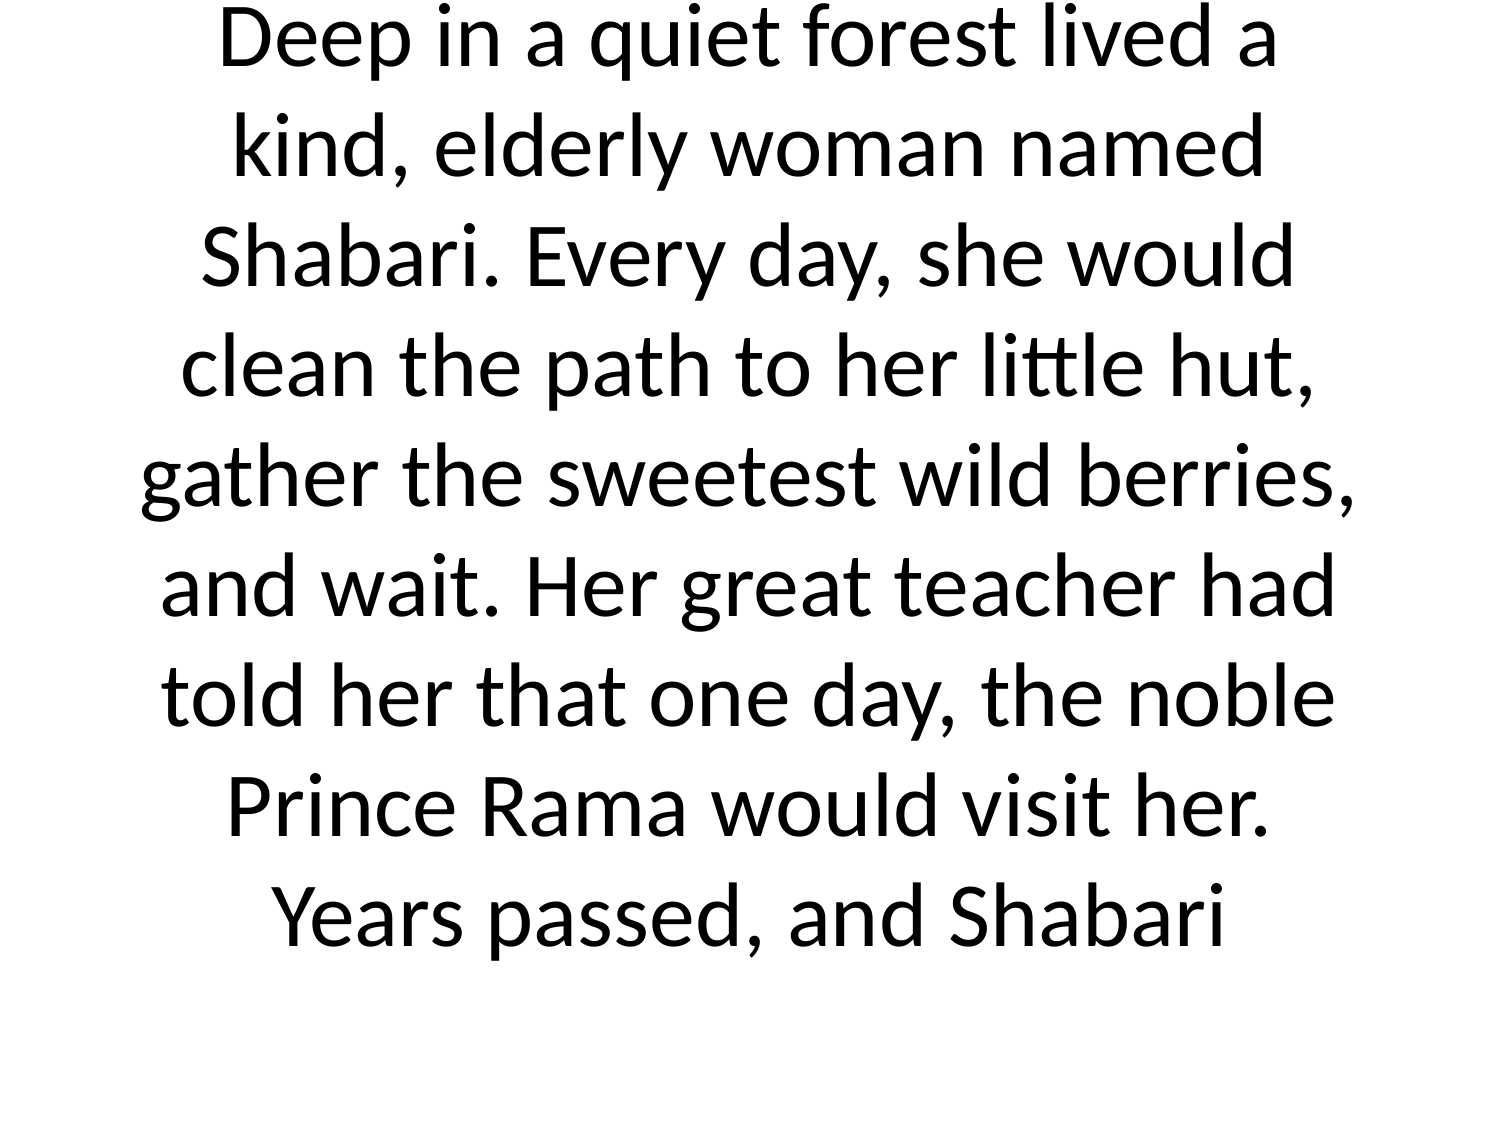

# Deep in a quiet forest lived a kind, elderly woman named Shabari. Every day, she would clean the path to her little hut, gather the sweetest wild berries, and wait. Her great teacher had told her that one day, the noble Prince Rama would visit her. Years passed, and Shabari